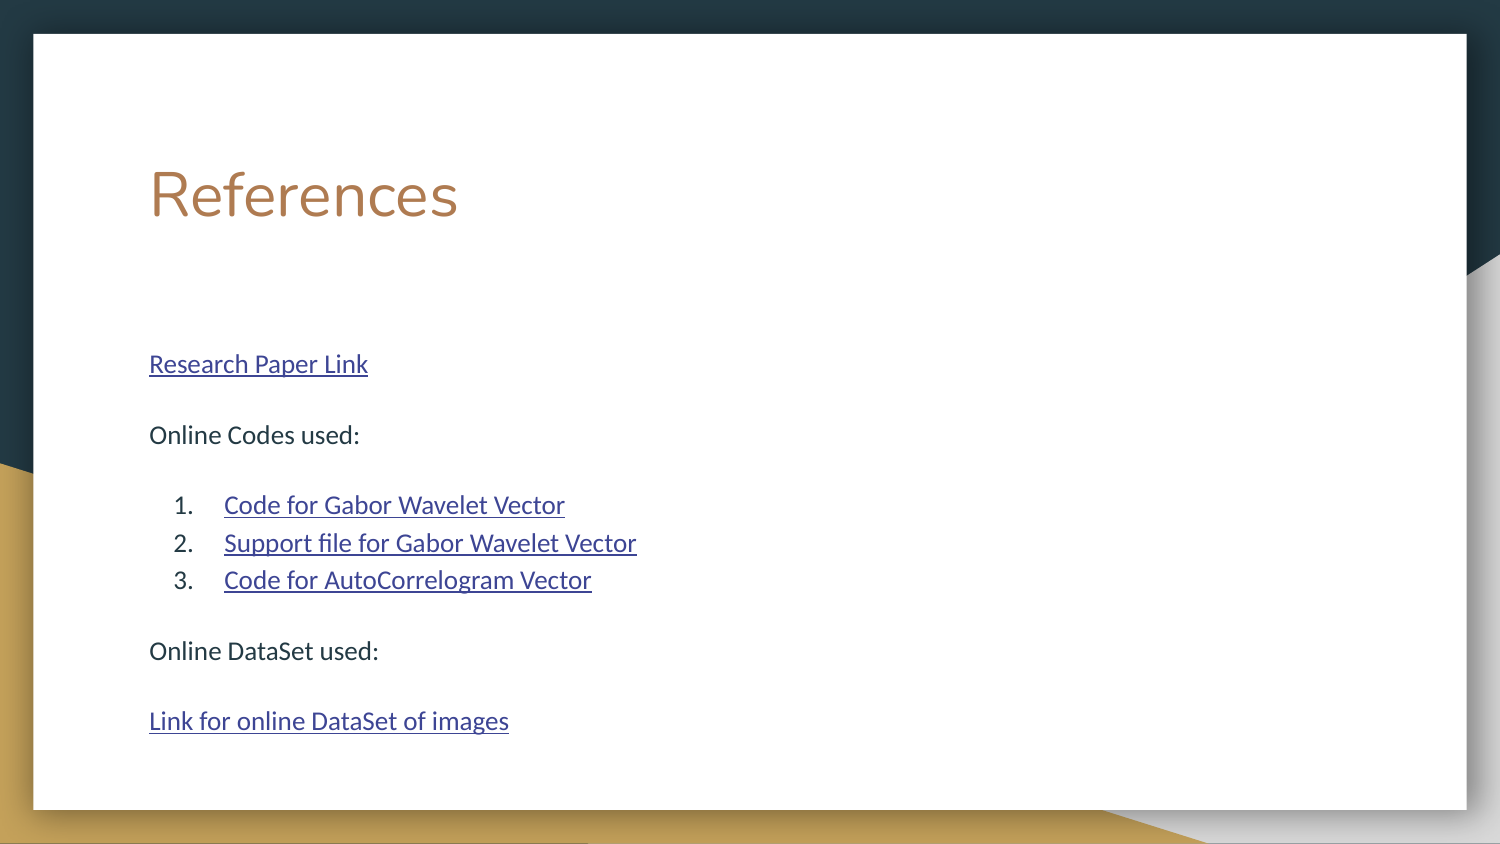

# References
Research Paper Link
Online Codes used:
Code for Gabor Wavelet Vector
Support file for Gabor Wavelet Vector
Code for AutoCorrelogram Vector
Online DataSet used:
Link for online DataSet of images